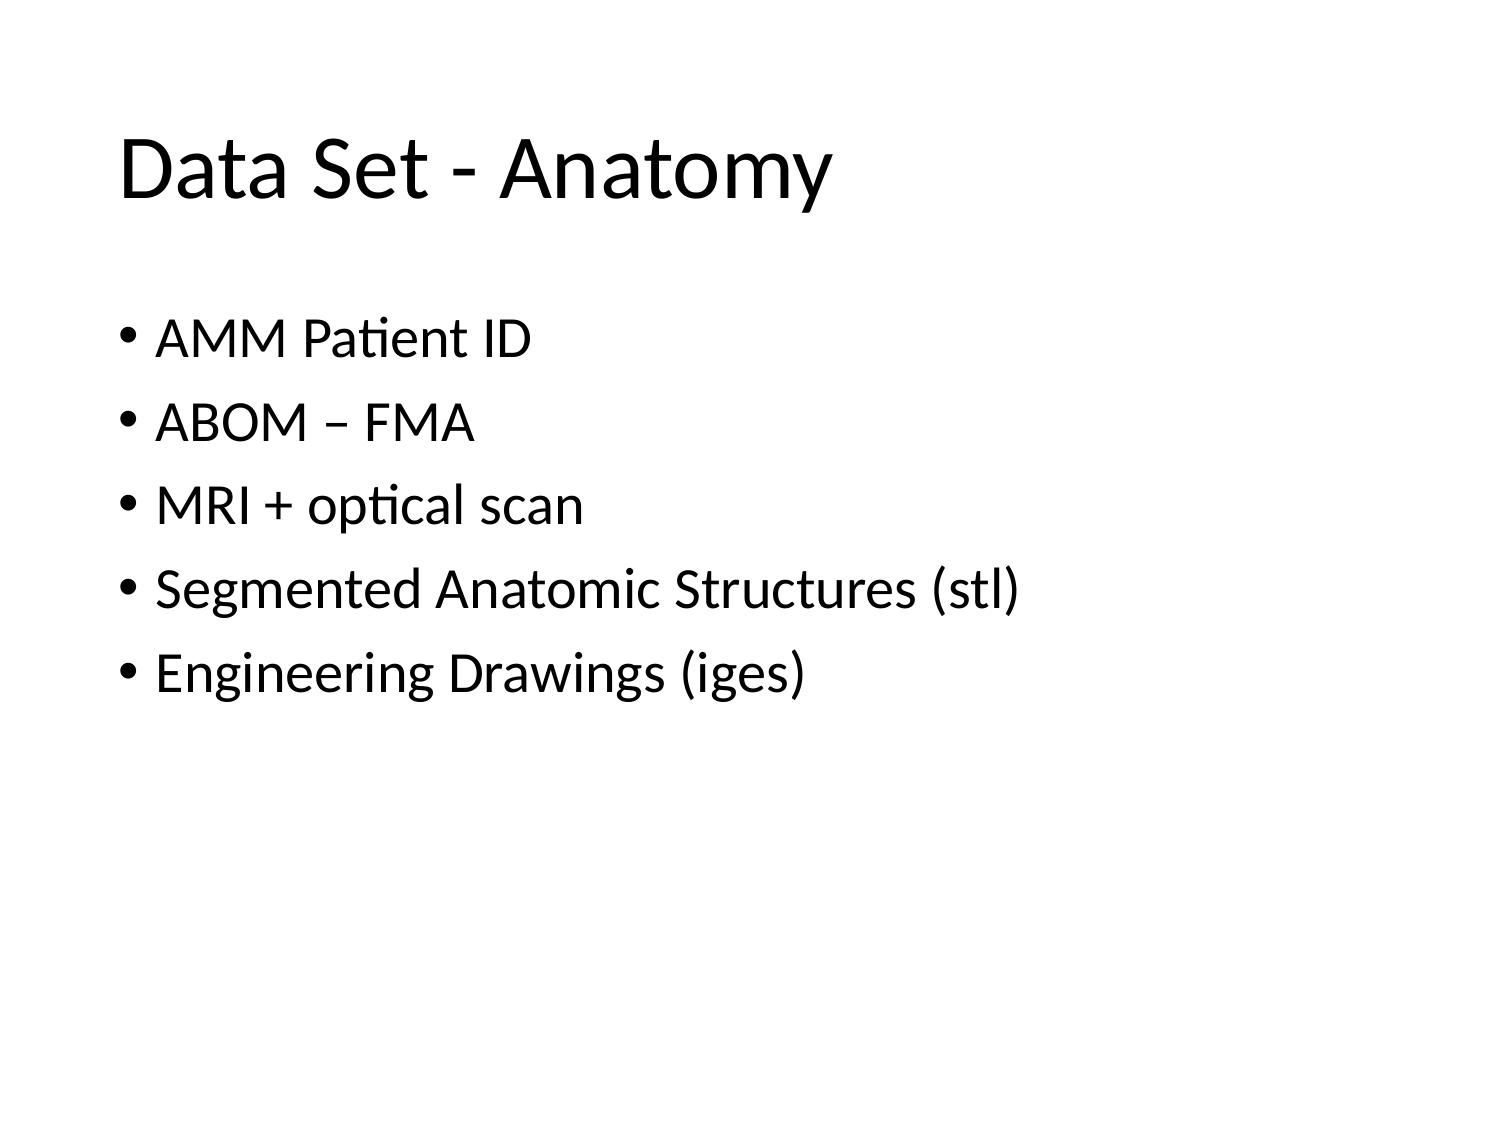

# Data Set - Anatomy
AMM Patient ID
ABOM – FMA
MRI + optical scan
Segmented Anatomic Structures (stl)
Engineering Drawings (iges)